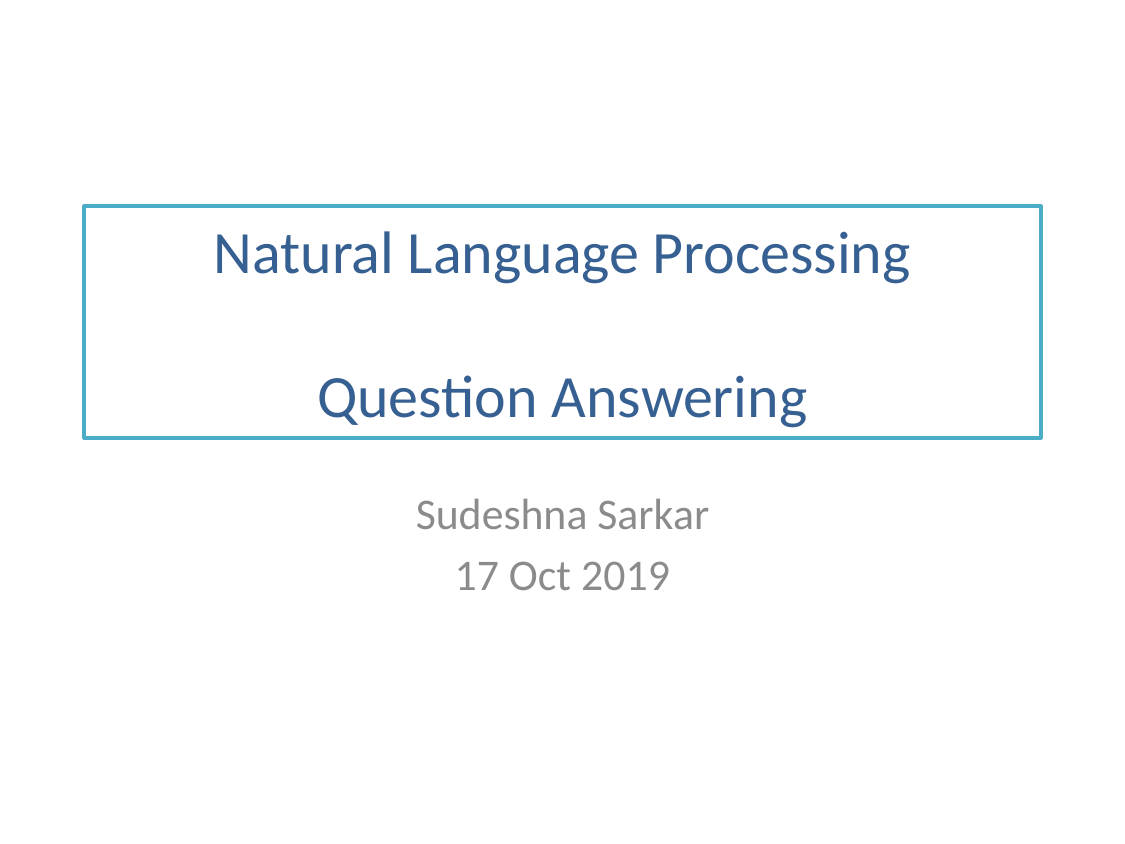

# Natural Language Processing Question Answering
Sudeshna Sarkar
17 Oct 2019